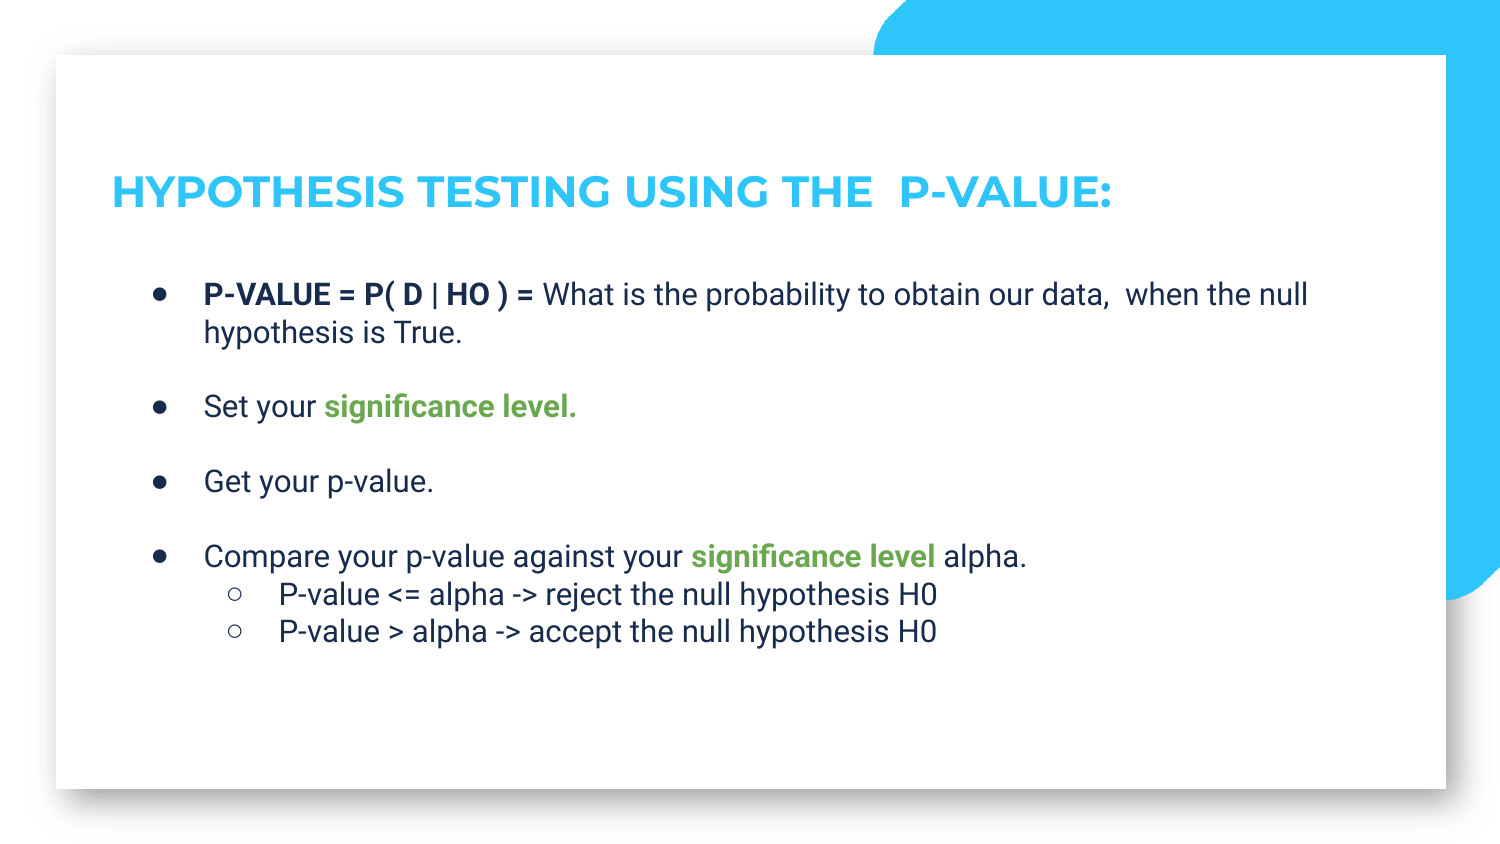

HYPOTHESIS TESTING USING THE  P-VALUE:
P-VALUE = P( D | HO ) = What is the probability to obtain our data,  when the null hypothesis is True.

Set your significance level.

Get your p-value.

Compare your p-value against your significance level alpha.
P-value <= alpha -> reject the null hypothesis H0
P-value > alpha -> accept the null hypothesis H0